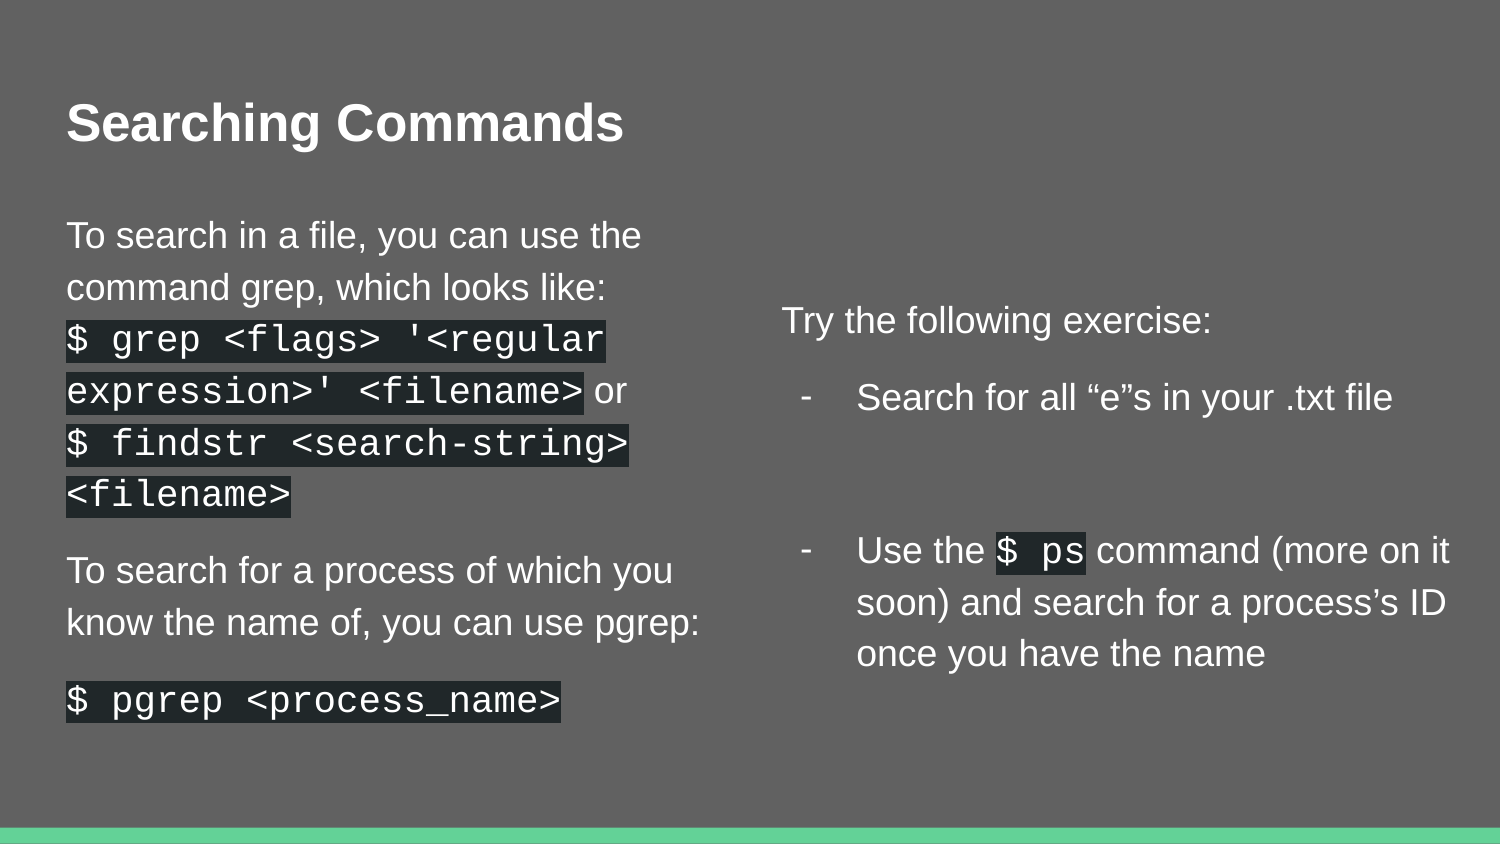

# Searching Commands
To search in a file, you can use the command grep, which looks like:
$ grep <flags> '<regular expression>' <filename> or
$ findstr <search-string> <filename>
To search for a process of which you know the name of, you can use pgrep:
$ pgrep <process_name>
Try the following exercise:
Search for all “e”s in your .txt file

Use the $ ps command (more on it soon) and search for a process’s ID once you have the name